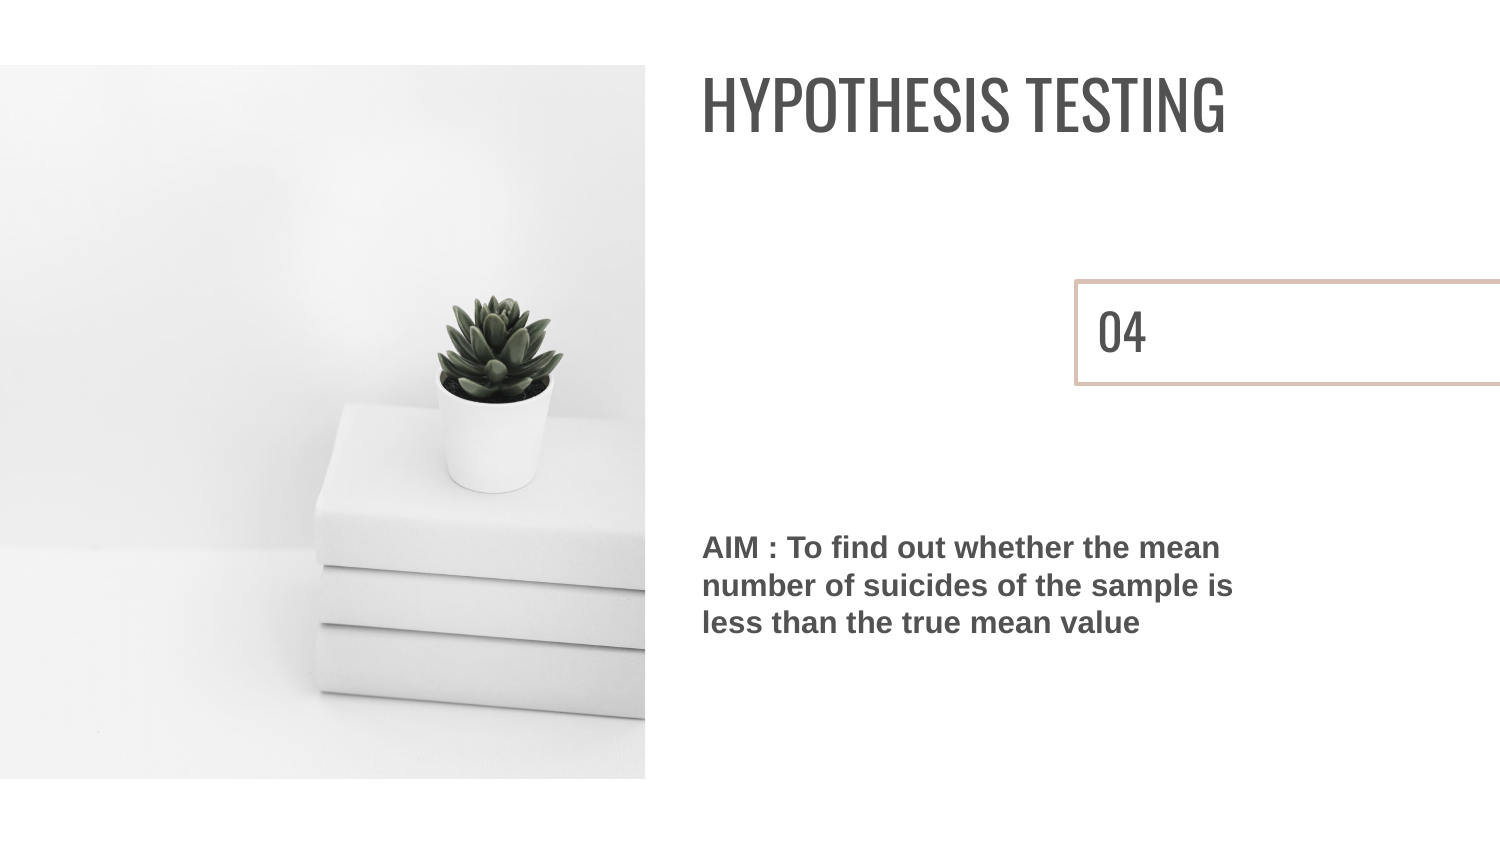

# HYPOTHESIS TESTING
04
AIM : To find out whether the mean number of suicides of the sample is less than the true mean value